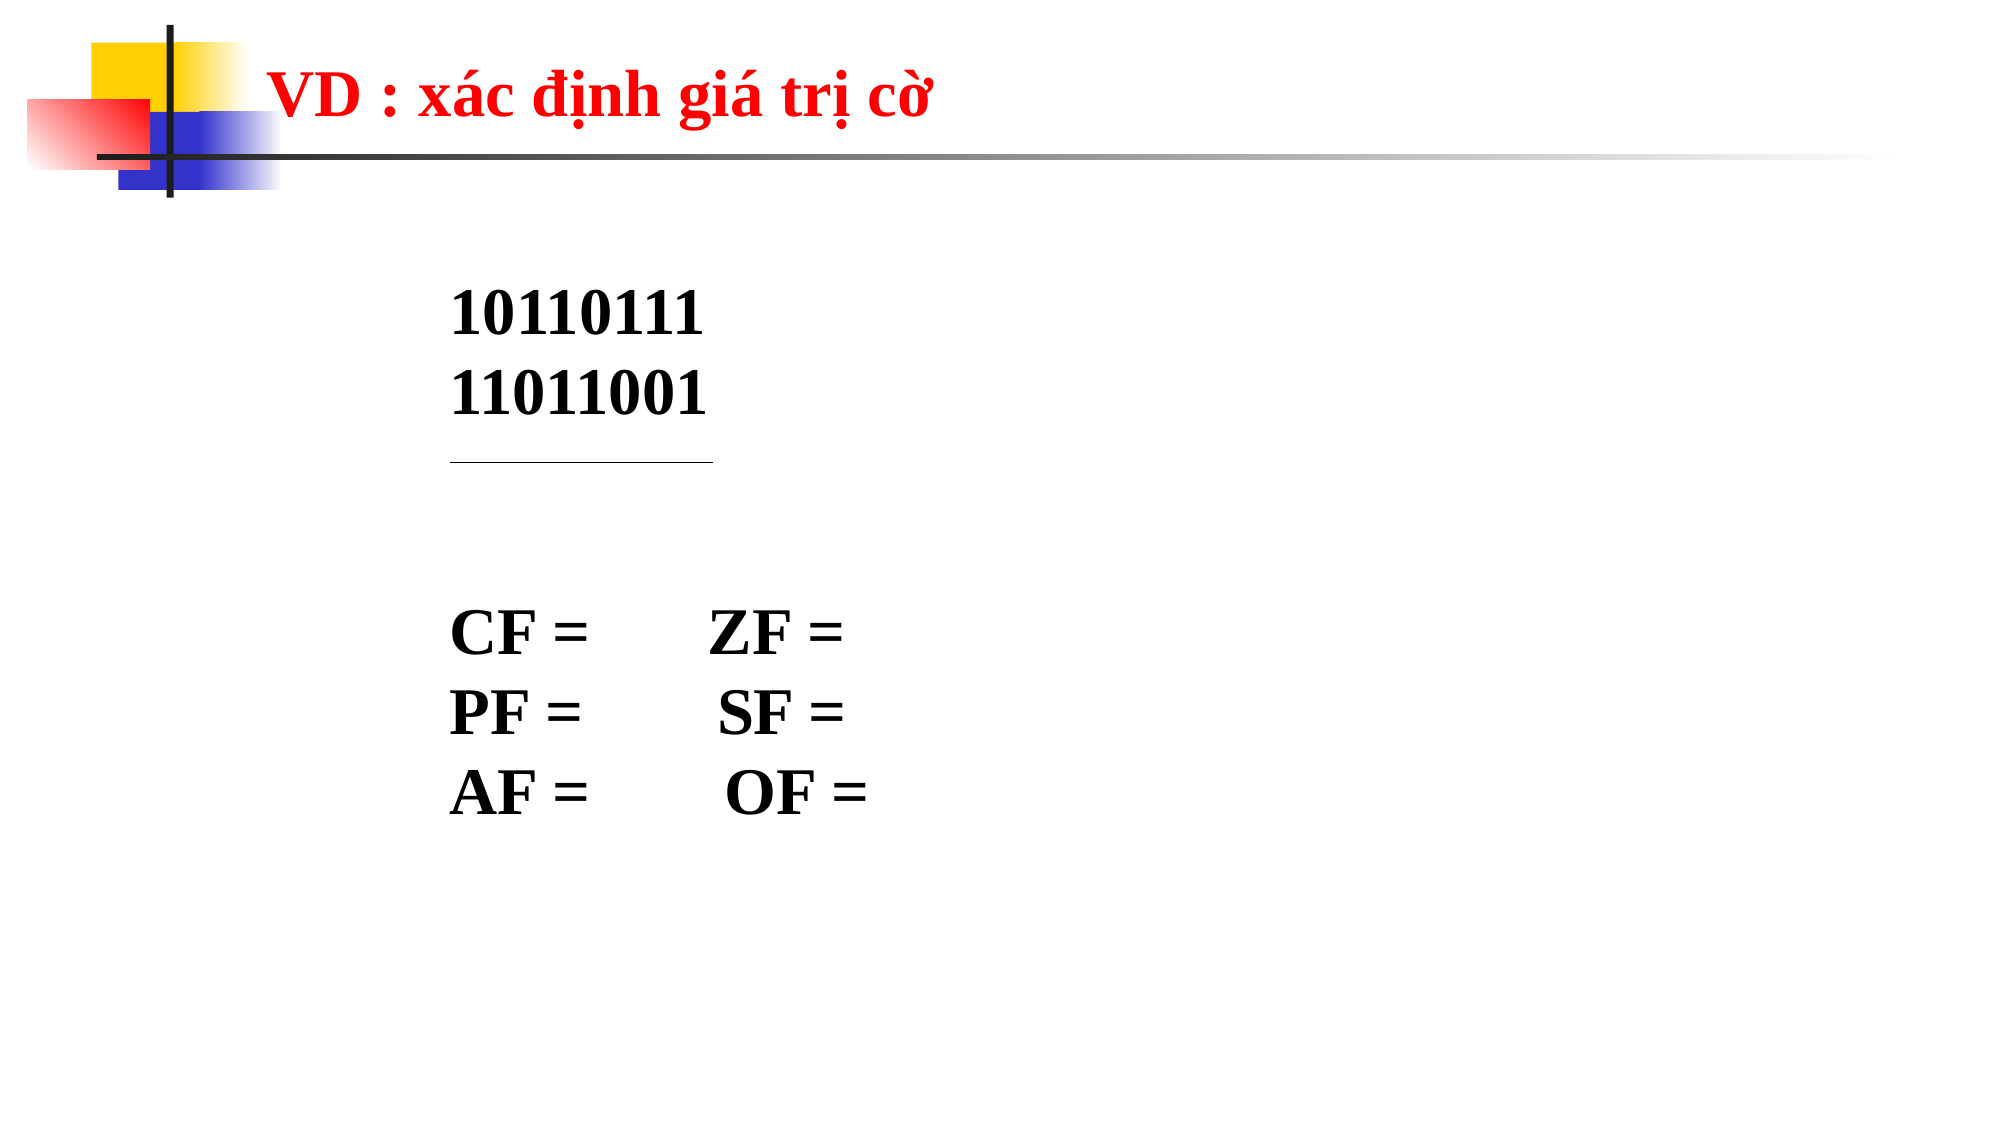

# VD : xác định giá trị cờ
10110111
11011001

CF =       ZF =
PF =        SF =
AF =        OF =